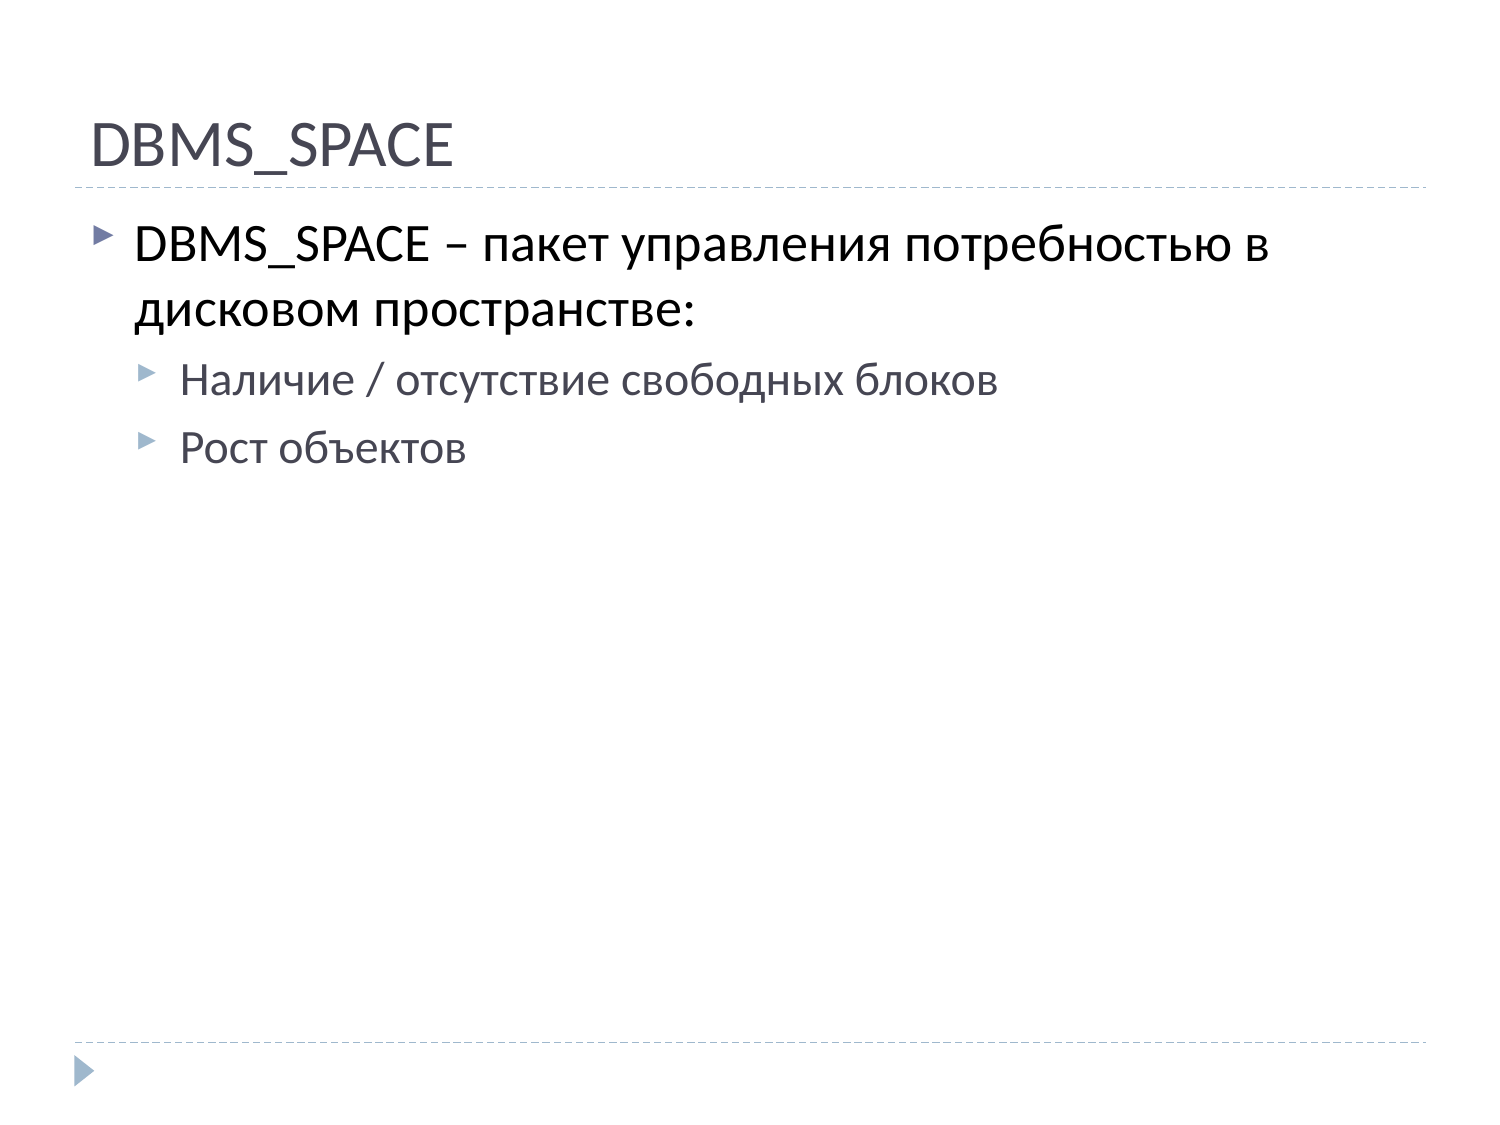

# DBMS_SPACE
DBMS_SPACE – пакет управления потребностью в дисковом пространстве:
Наличие / отсутствие свободных блоков
Рост объектов